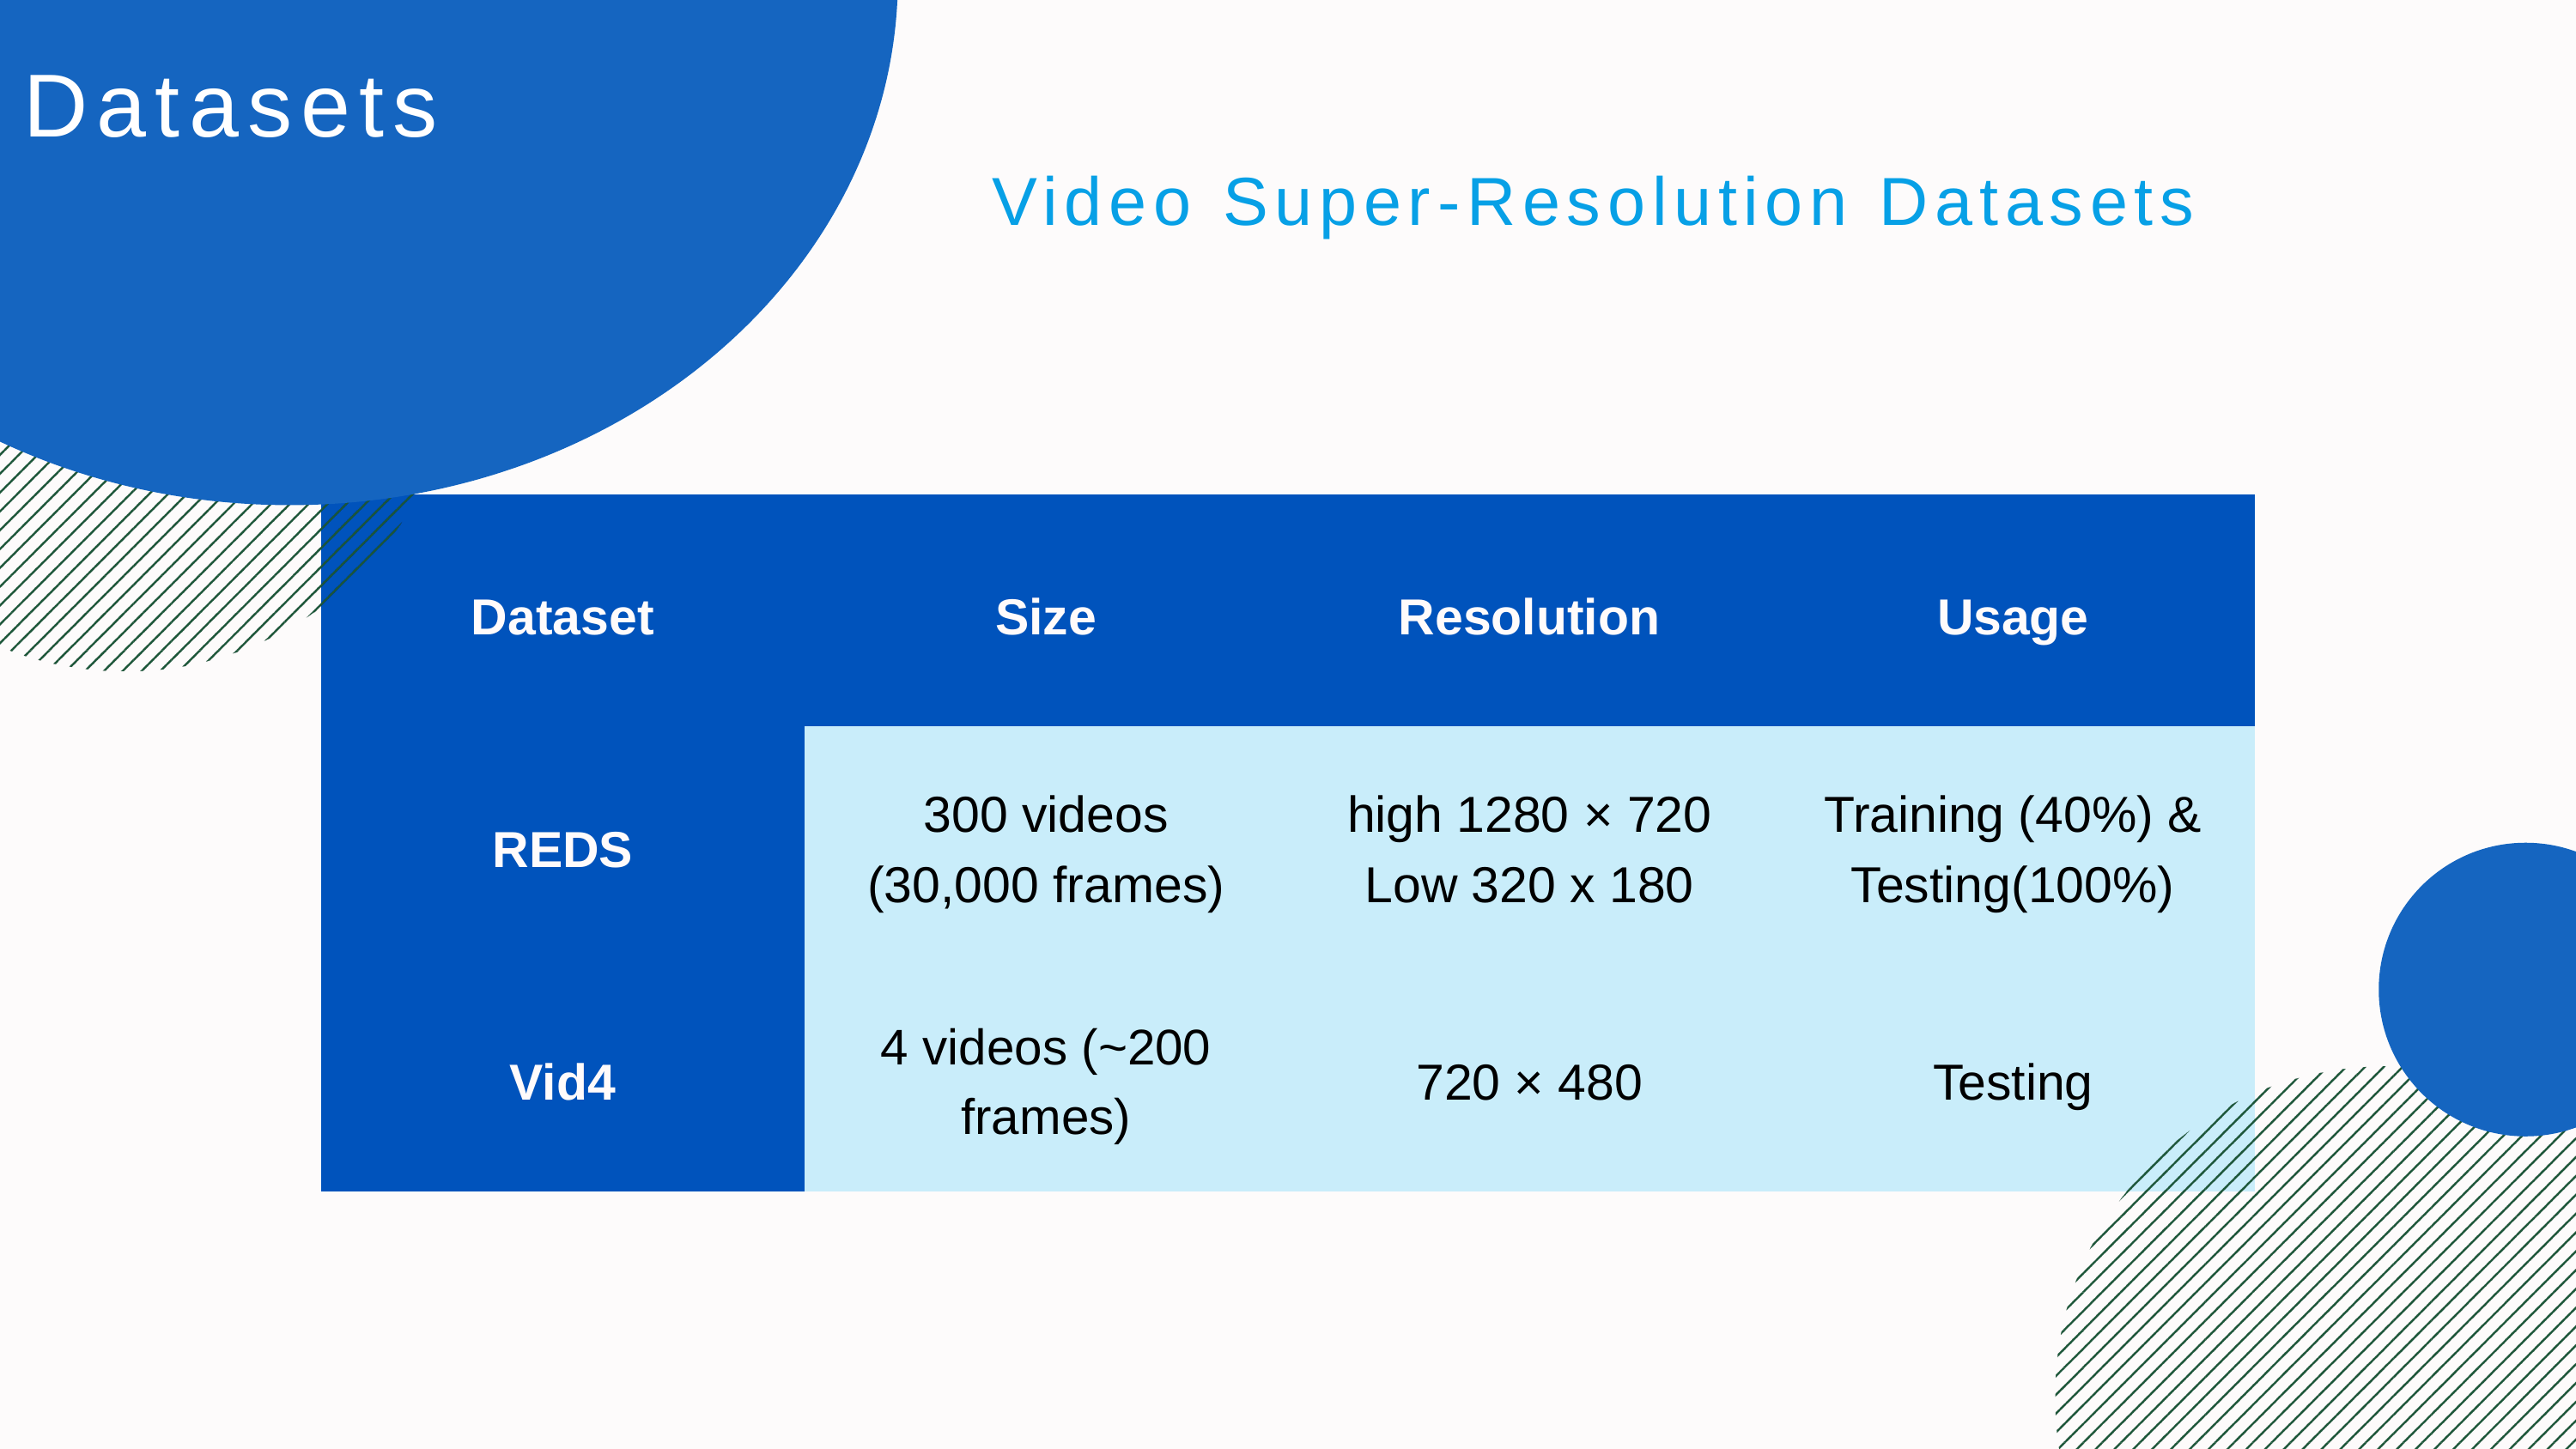

Datasets
Video Super-Resolution Datasets
| Dataset | Size | Resolution | Usage |
| --- | --- | --- | --- |
| REDS | 300 videos (30,000 frames) | high 1280 × 720 Low 320 x 180 | Training (40%) & Testing(100%) |
| Vid4 | 4 videos (~200 frames) | 720 × 480 | Testing |